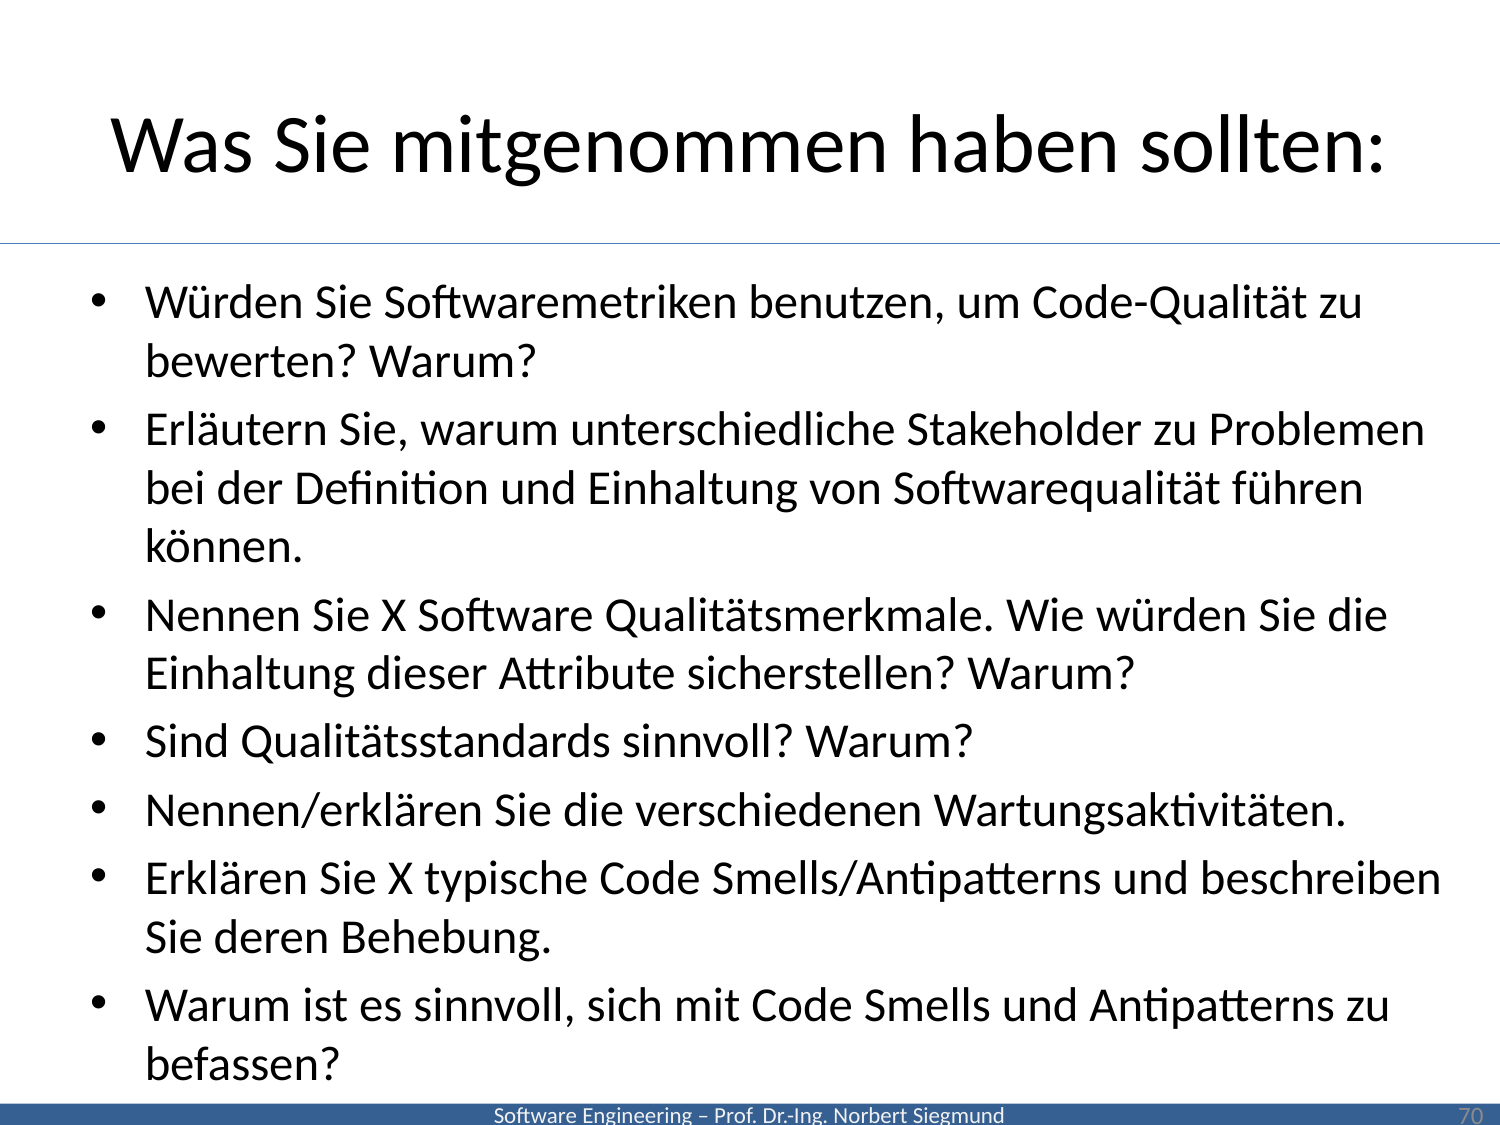

# Was Sie mitgenommen haben sollten:
Würden Sie Softwaremetriken benutzen, um Code-Qualität zu bewerten? Warum?
Erläutern Sie, warum unterschiedliche Stakeholder zu Problemen bei der Definition und Einhaltung von Softwarequalität führen können.
Nennen Sie X Software Qualitätsmerkmale. Wie würden Sie die Einhaltung dieser Attribute sicherstellen? Warum?
Sind Qualitätsstandards sinnvoll? Warum?
Nennen/erklären Sie die verschiedenen Wartungsaktivitäten.
Erklären Sie X typische Code Smells/Antipatterns und beschreiben Sie deren Behebung.
Warum ist es sinnvoll, sich mit Code Smells und Antipatterns zu befassen?

70